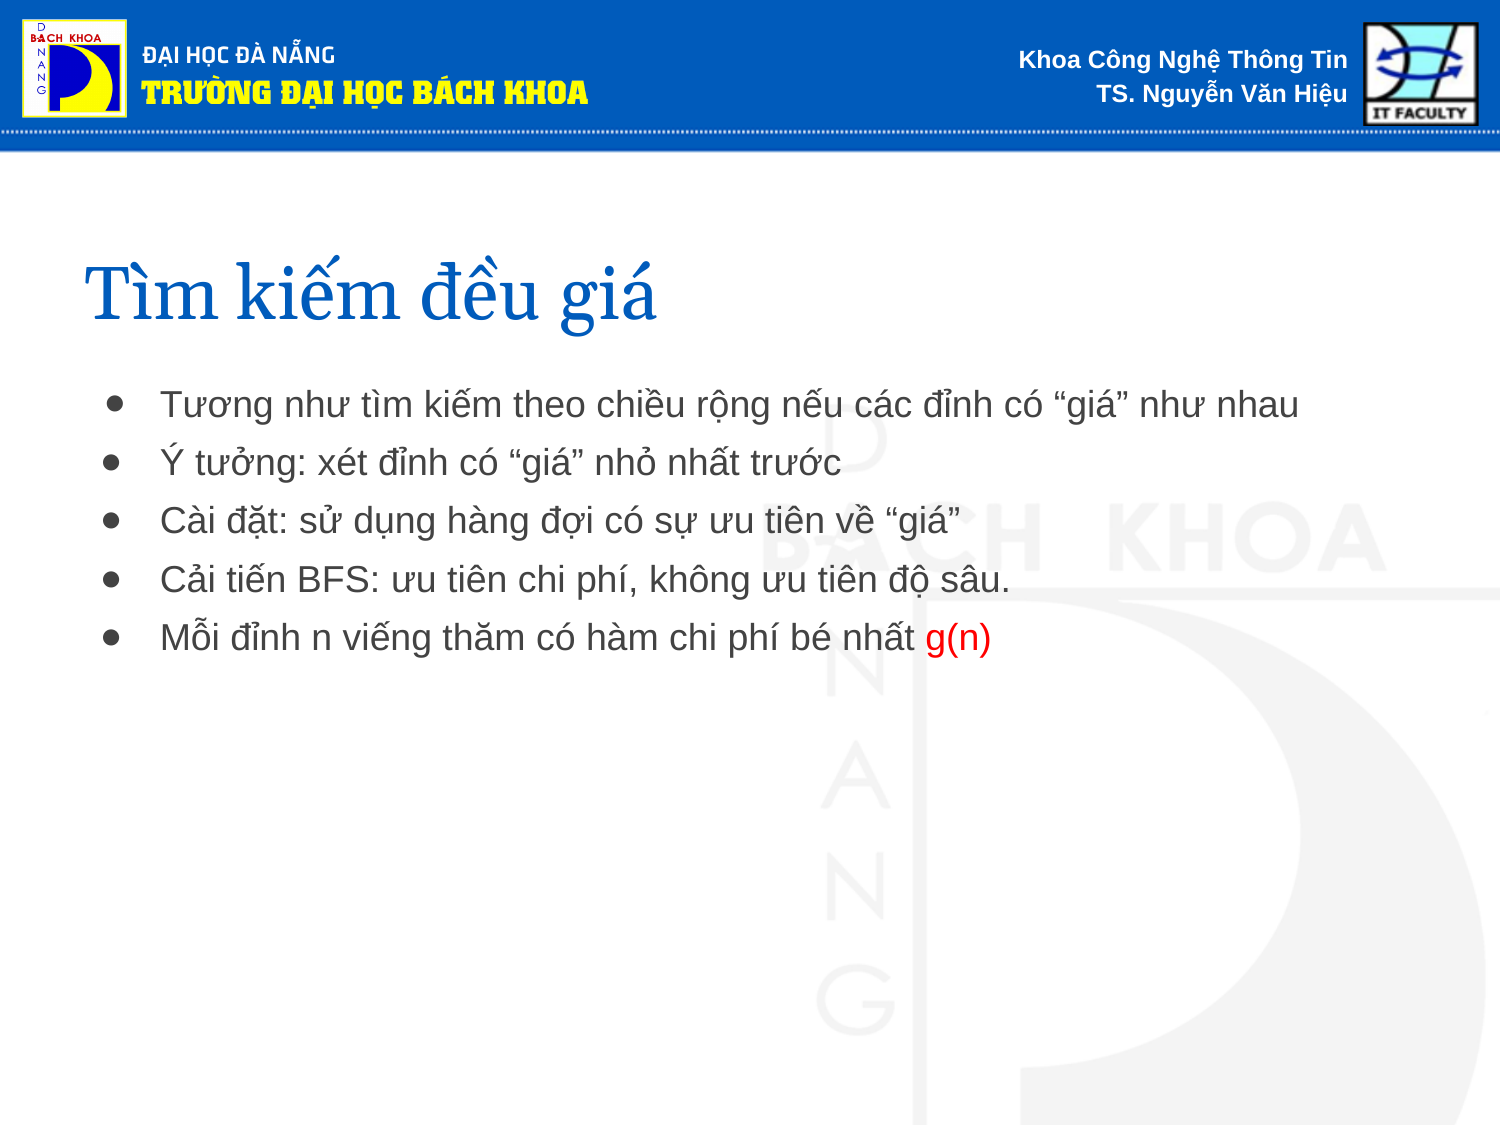

# Tìm kiếm đều giá
Tương như tìm kiếm theo chiều rộng nếu các đỉnh có “giá” như nhau
Ý tưởng: xét đỉnh có “giá” nhỏ nhất trước
Cài đặt: sử dụng hàng đợi có sự ưu tiên về “giá”
Cải tiến BFS: ưu tiên chi phí, không ưu tiên độ sâu.
Mỗi đỉnh n viếng thăm có hàm chi phí bé nhất g(n)